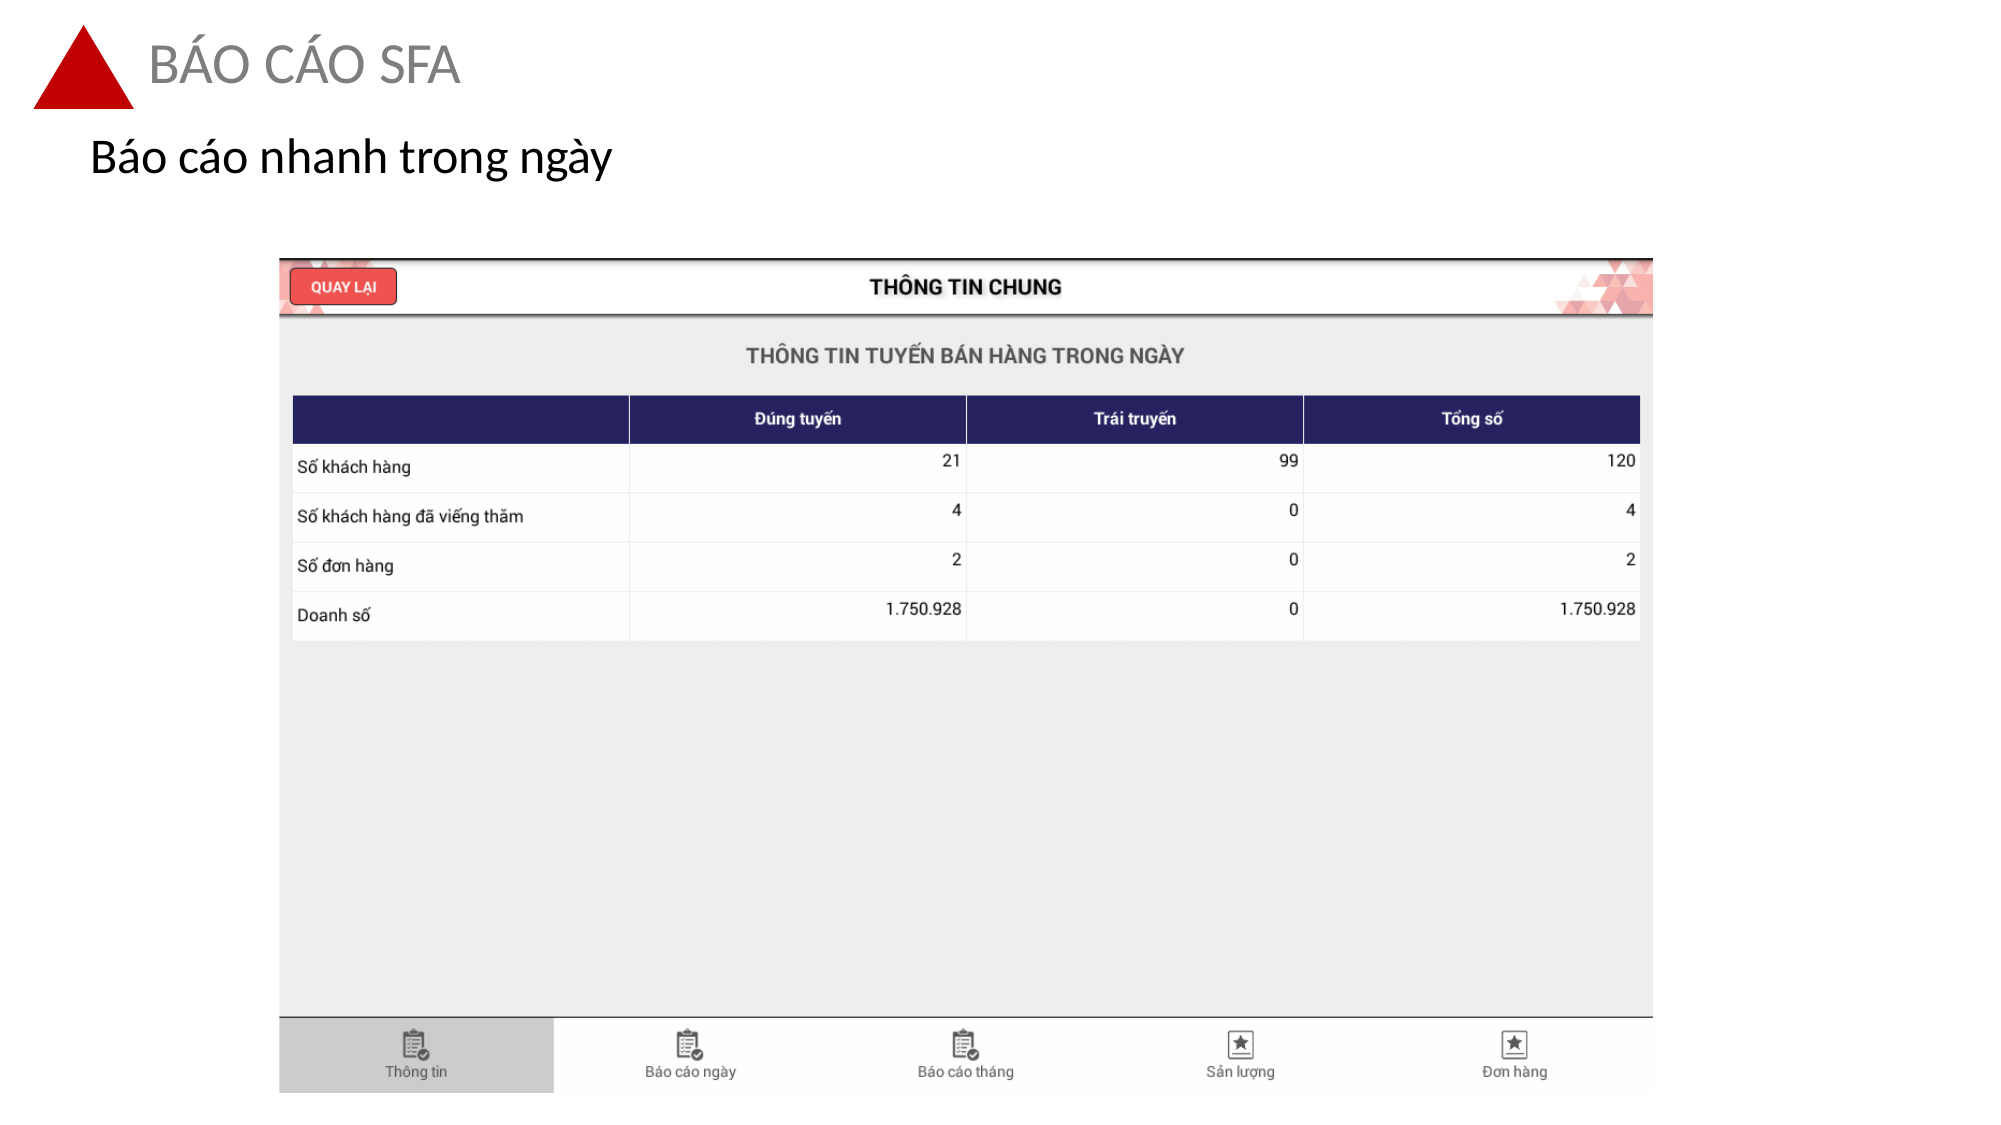

# BÁO CÁO SFA
Báo cáo nhanh trong ngày